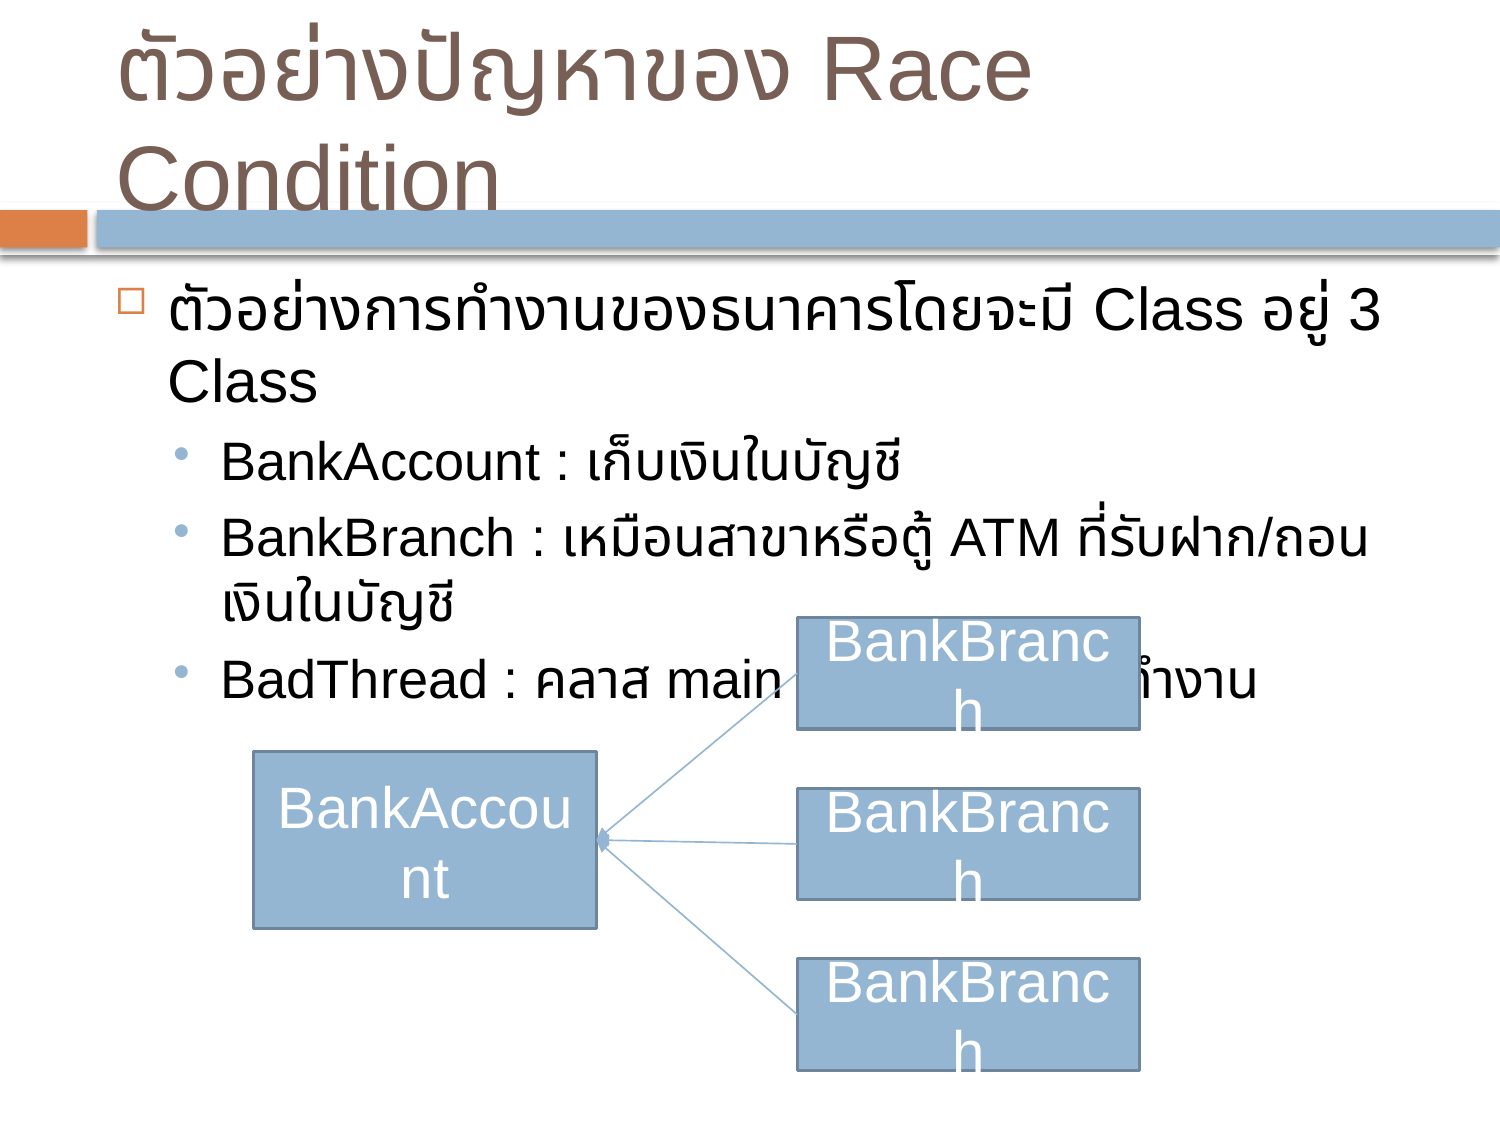

# ตัวอย่างปัญหาของ Race Condition
ตัวอย่างการทำงานของธนาคารโดยจะมี Class อยู่ 3 Class
BankAccount : เก็บเงินในบัญชี
BankBranch : เหมือนสาขาหรือตู้ ATM ที่รับฝาก/ถอนเงินในบัญชี
BadThread : คลาส main ยกตัวอย่างการทำงาน
BankBranch
BankAccount
BankBranch
BankBranch